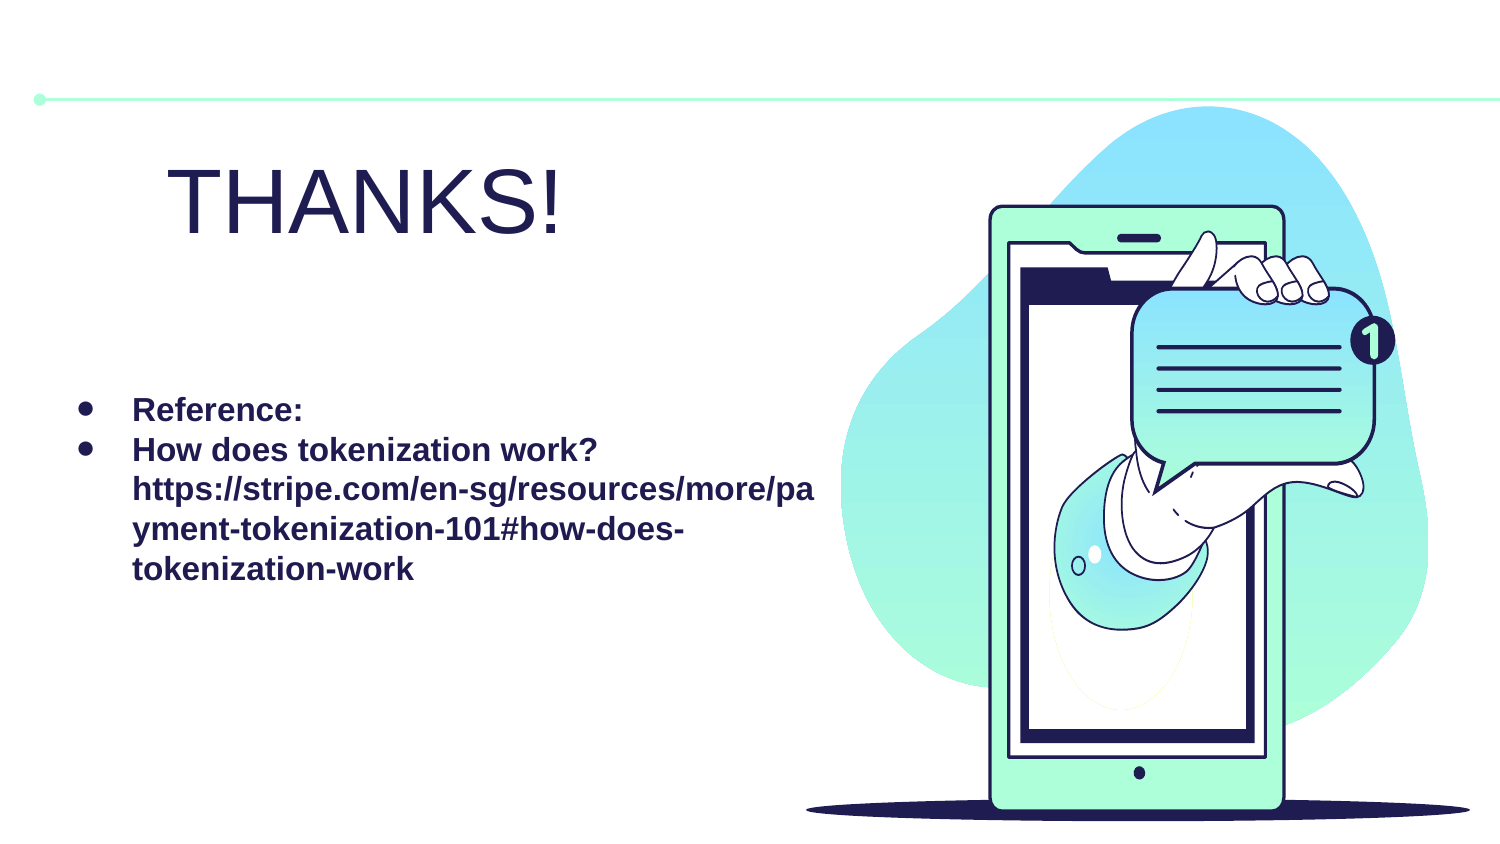

# THANKS!

Reference:
How does tokenization work? https://stripe.com/en-sg/resources/more/payment-tokenization-101#how-does-tokenization-work